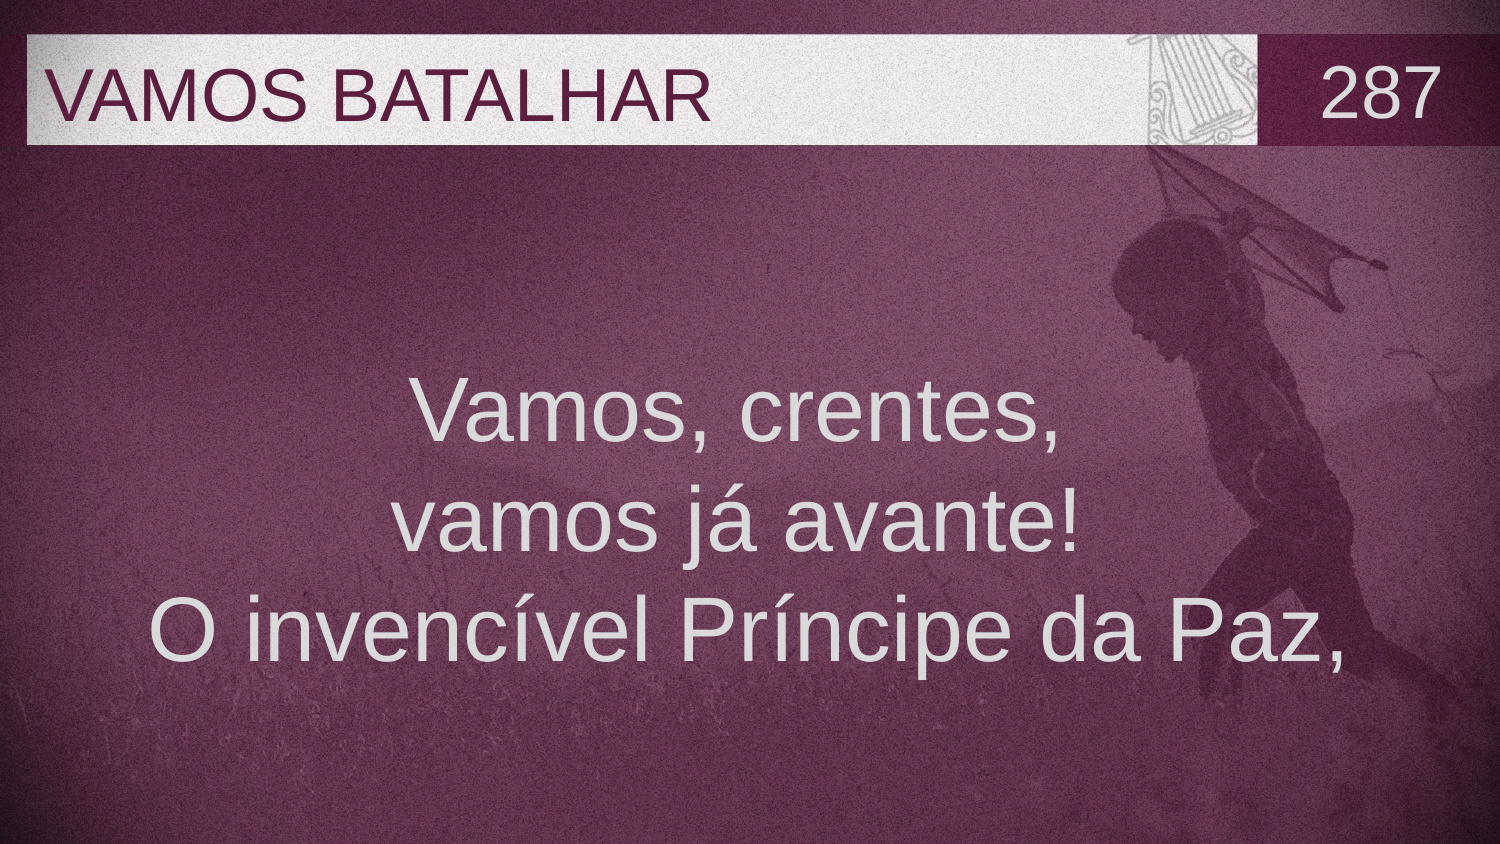

# VAMOS BATALHAR
287
Vamos, crentes,
vamos já avante!
O invencível Príncipe da Paz,